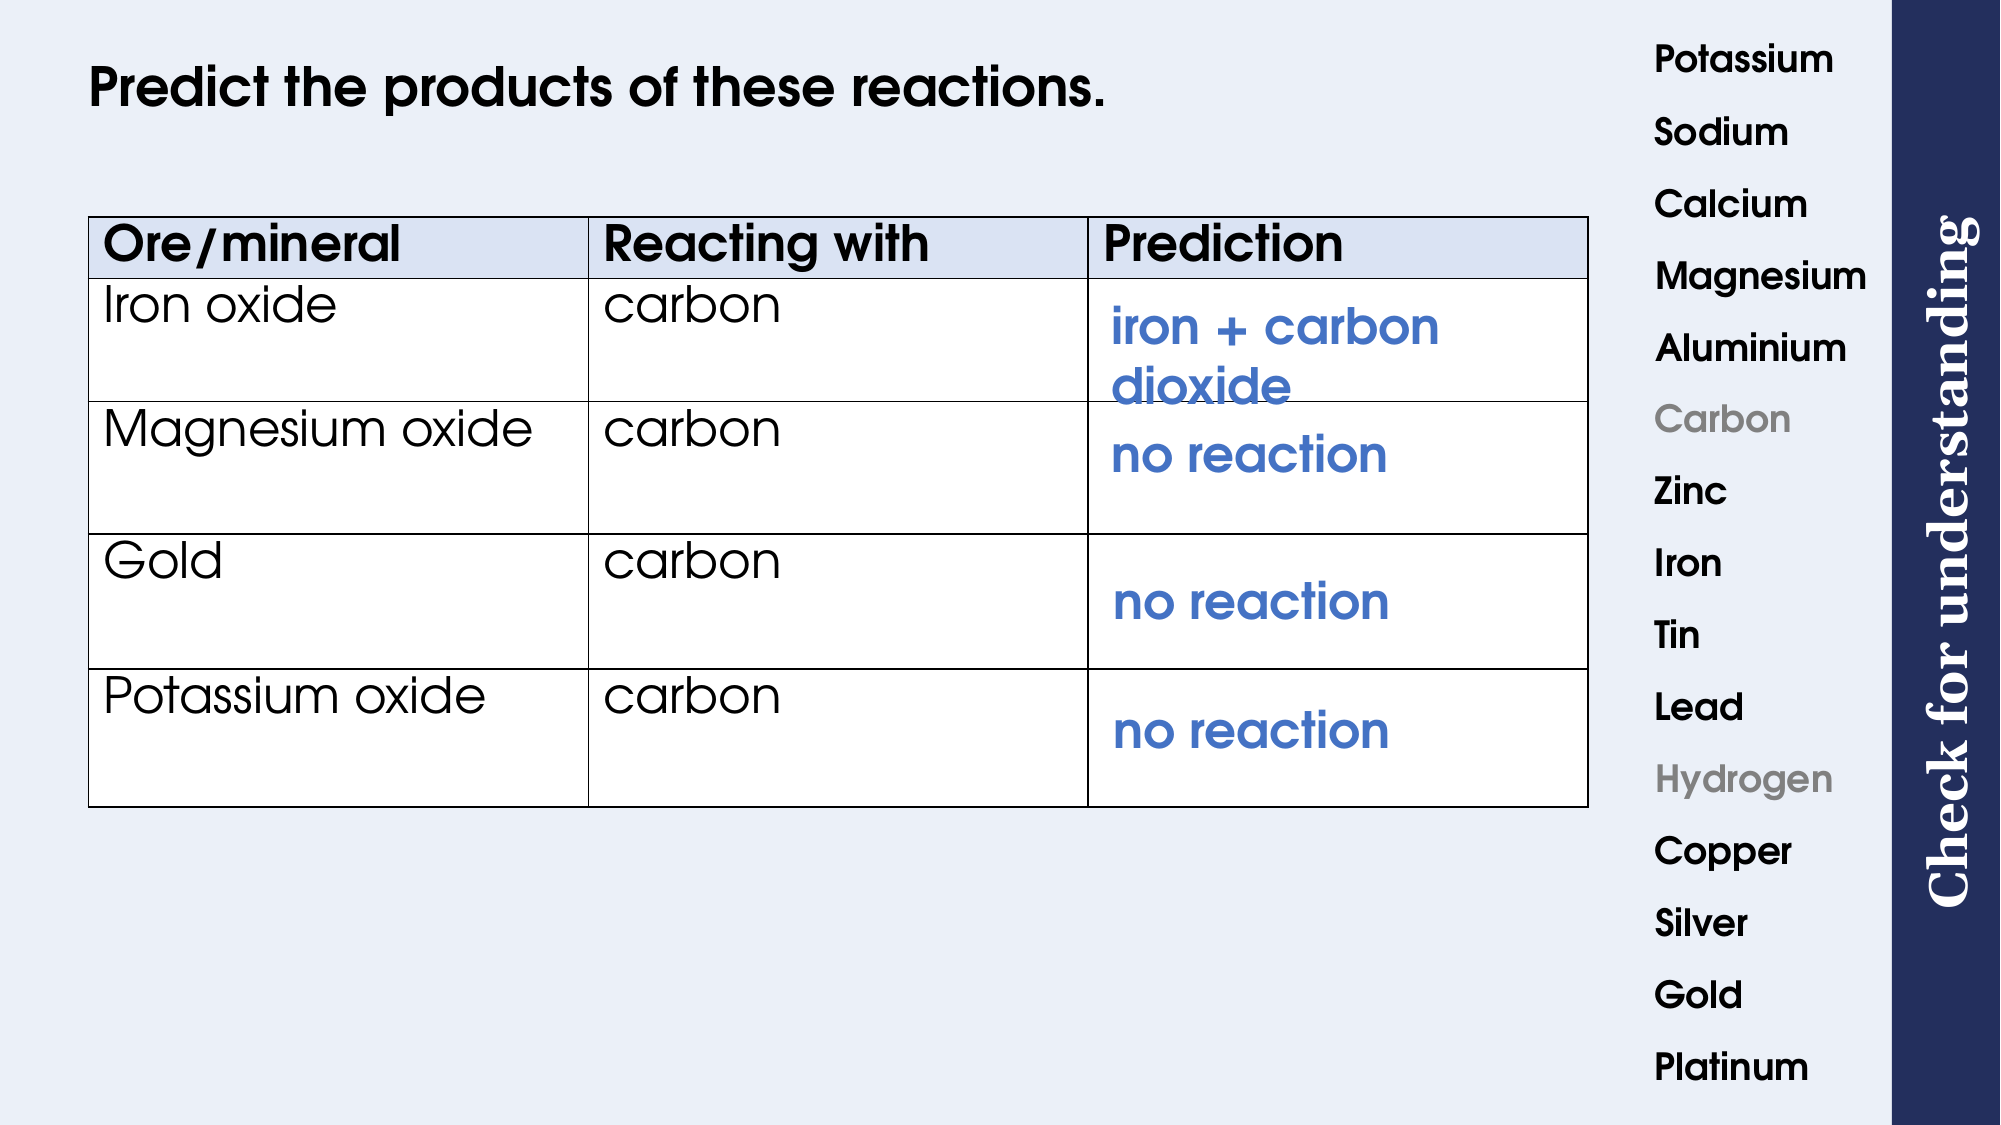

# Predict the products of these reactions.
Potassium
Sodium
Calcium
| Ore/mineral | Reacting with | Prediction |
| --- | --- | --- |
| Iron oxide | carbon |  |
| Magnesium oxide | carbon |  |
| Gold | carbon |  |
| Potassium oxide | carbon |  |
Magnesium
iron + carbon dioxide
Aluminium
Carbon
no reaction
Zinc
Iron
no reaction
Tin
Lead
no reaction
Hydrogen
Copper
Silver
Gold
Platinum